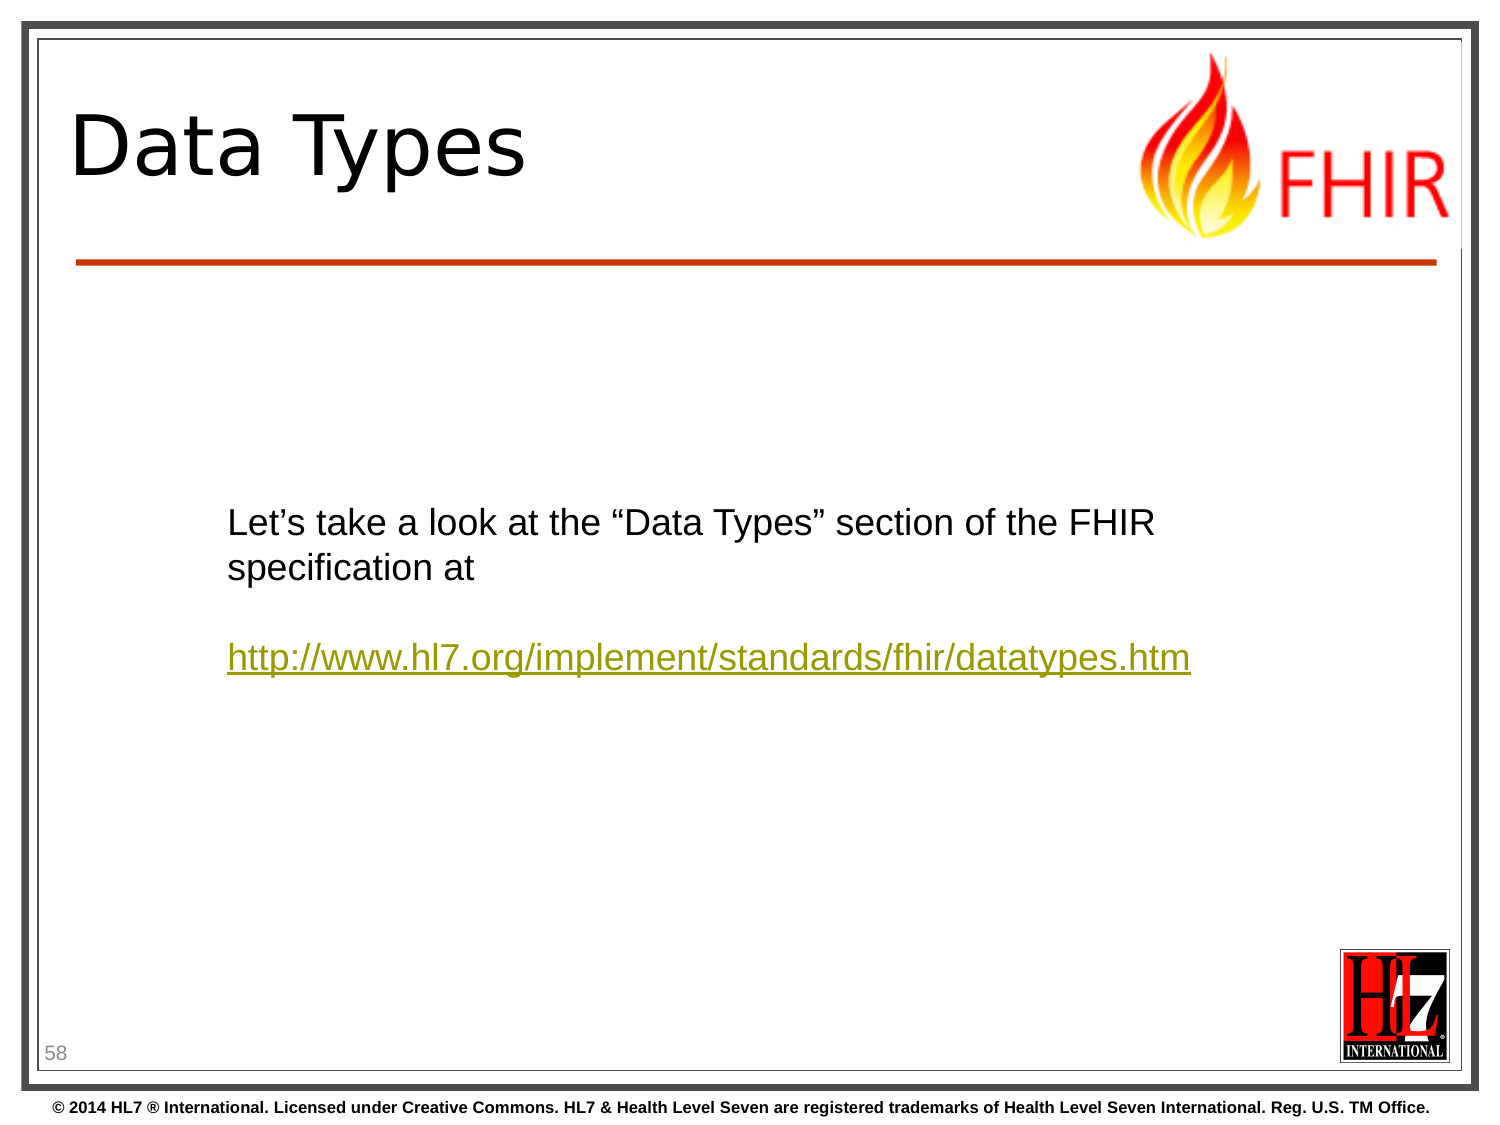

# Data Types
Let’s take a look at the “Data Types” section of the FHIR specification at

http://www.hl7.org/implement/standards/fhir/datatypes.htm
58